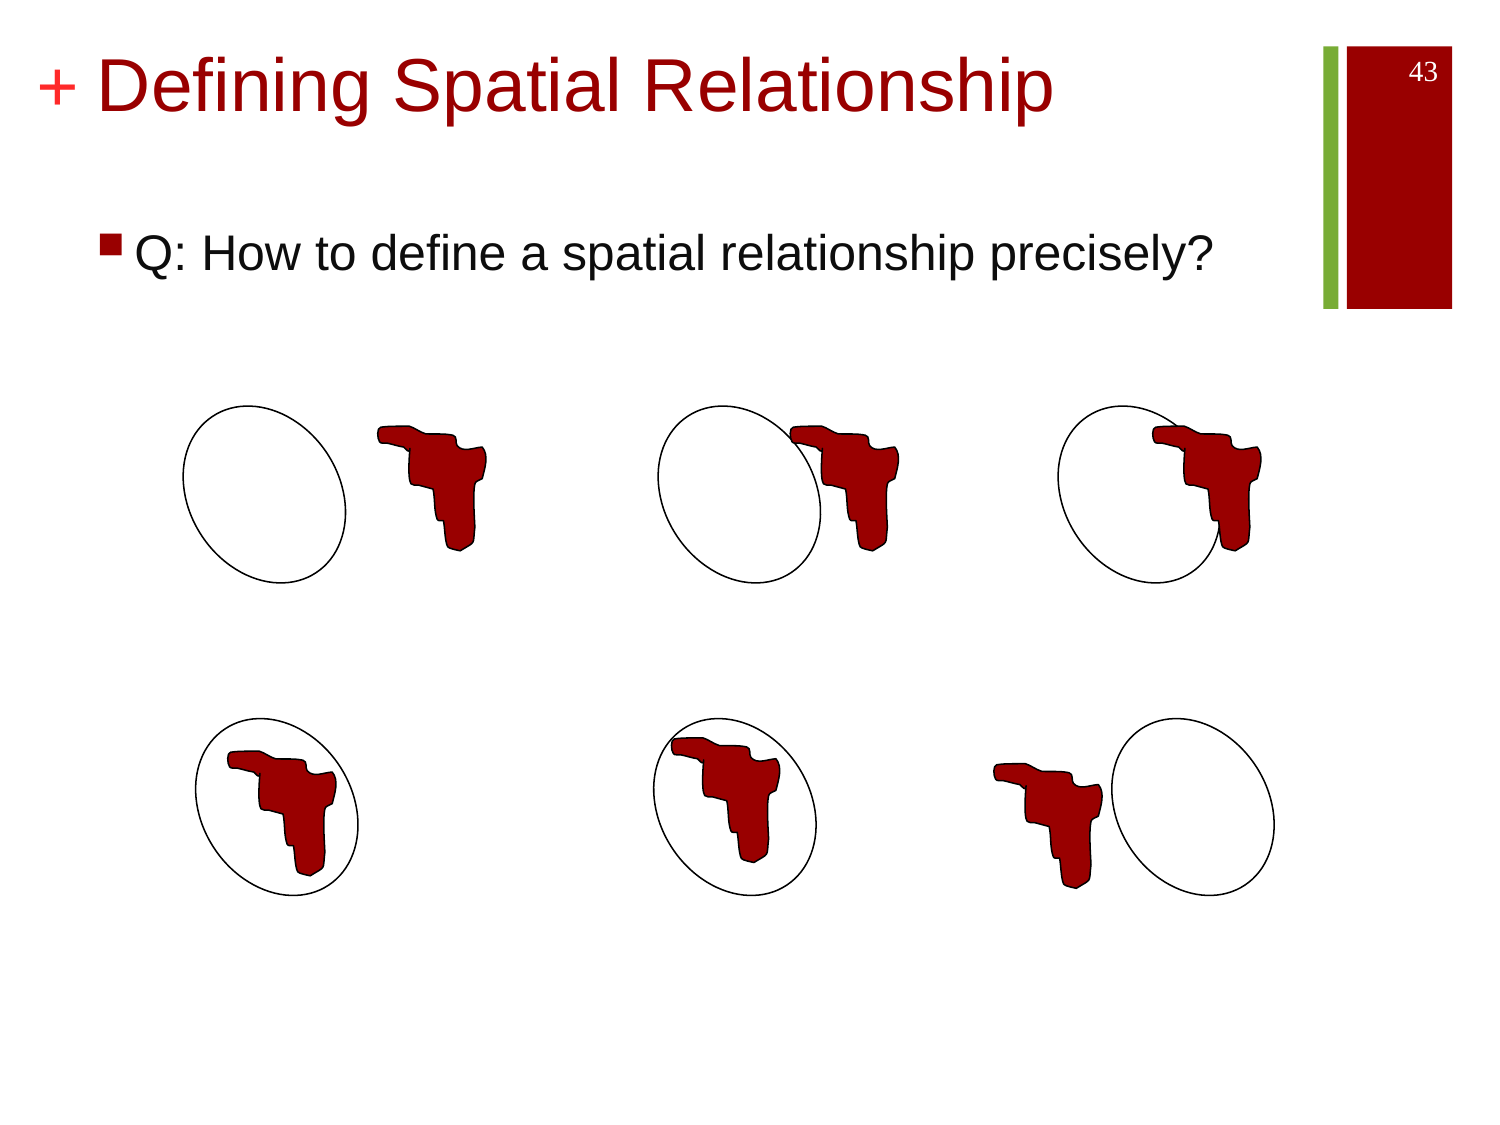

# Defining Spatial Relationship
43
Q: How to define a spatial relationship precisely?